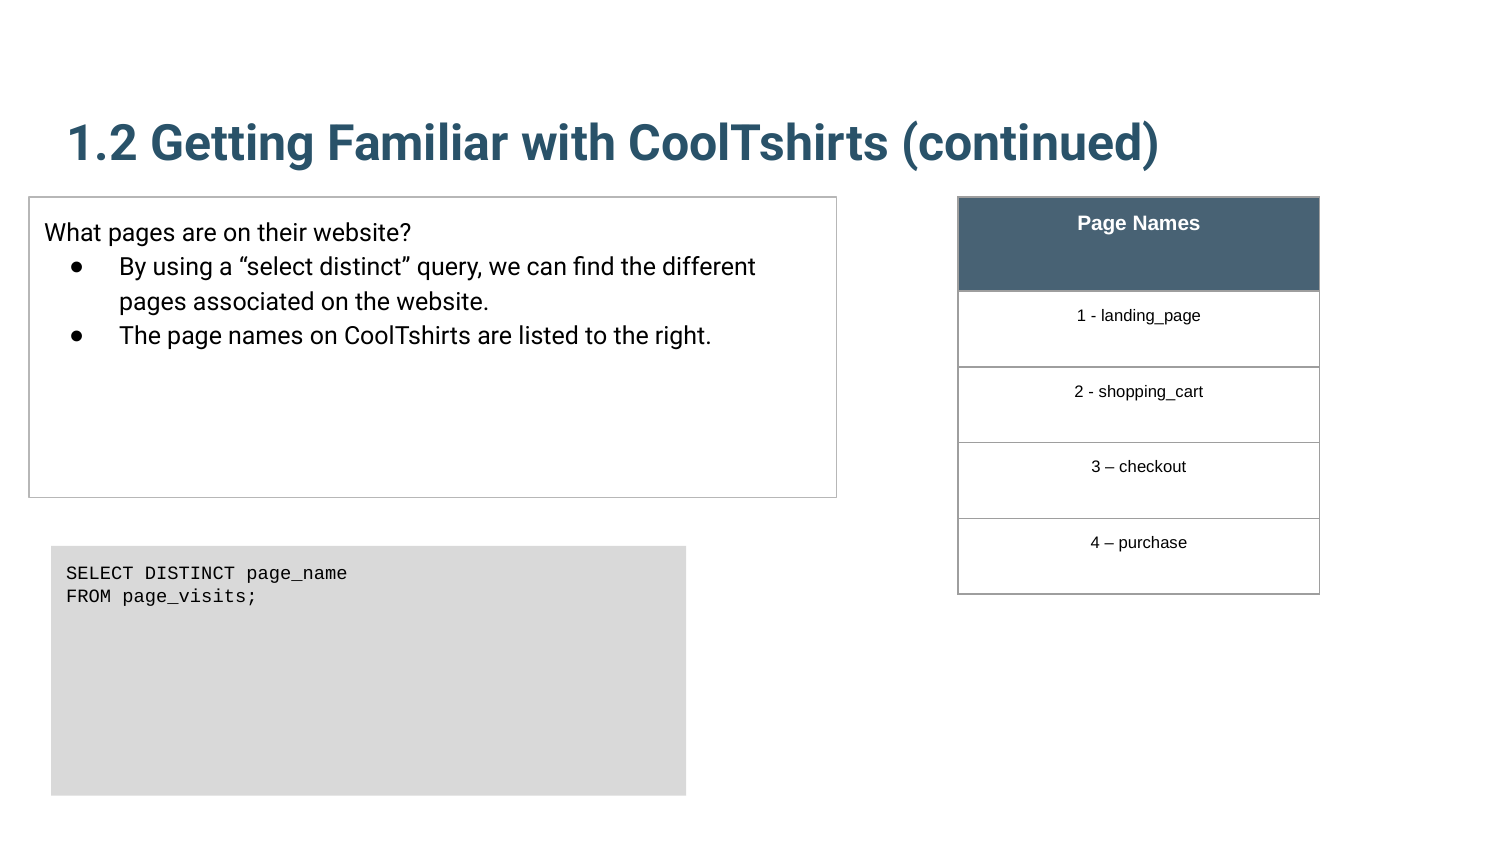

1.2 Getting Familiar with CoolTshirts (continued)
| Page Names |
| --- |
| 1 - landing\_page |
| 2 - shopping\_cart |
| 3 – checkout |
| 4 – purchase |
What pages are on their website?
By using a “select distinct” query, we can find the different pages associated on the website.
The page names on CoolTshirts are listed to the right.

SELECT DISTINCT page_name
FROM page_visits;